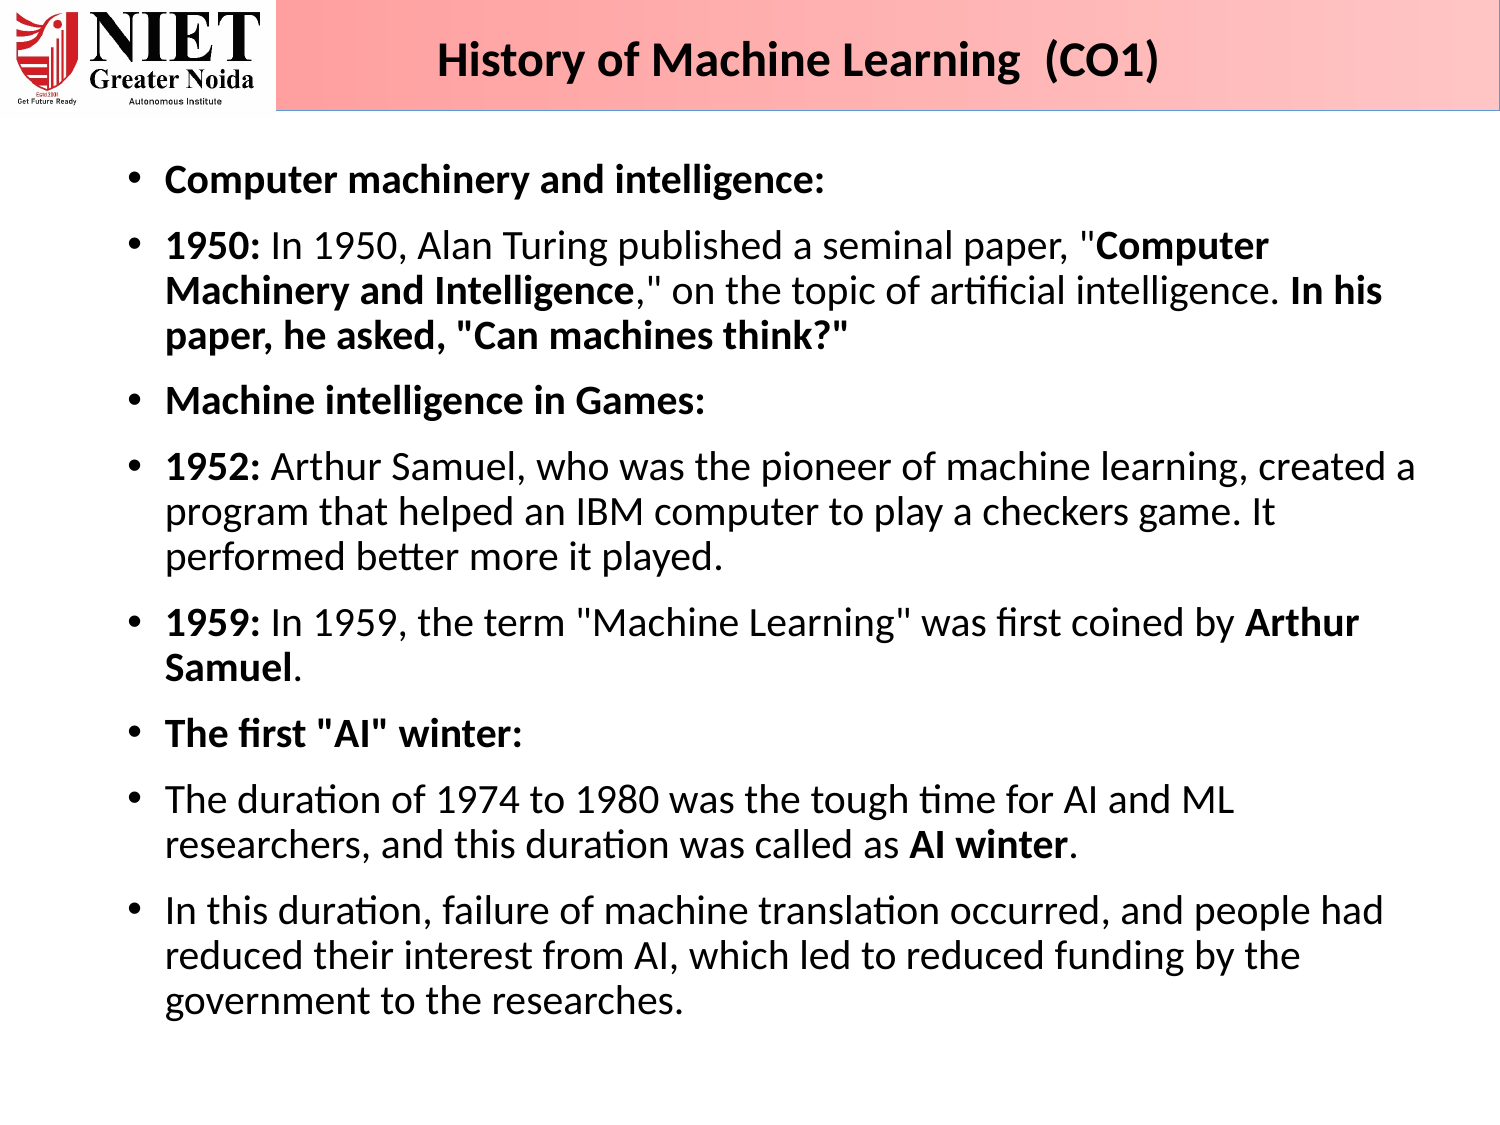

History of Machine Learning  (CO1)
Computer machinery and intelligence:
1950: In 1950, Alan Turing published a seminal paper, "Computer Machinery and Intelligence," on the topic of artificial intelligence. In his paper, he asked, "Can machines think?"
Machine intelligence in Games:
1952: Arthur Samuel, who was the pioneer of machine learning, created a program that helped an IBM computer to play a checkers game. It performed better more it played.
1959: In 1959, the term "Machine Learning" was first coined by Arthur Samuel.
The first "AI" winter:
The duration of 1974 to 1980 was the tough time for AI and ML researchers, and this duration was called as AI winter.
In this duration, failure of machine translation occurred, and people had reduced their interest from AI, which led to reduced funding by the government to the researches.